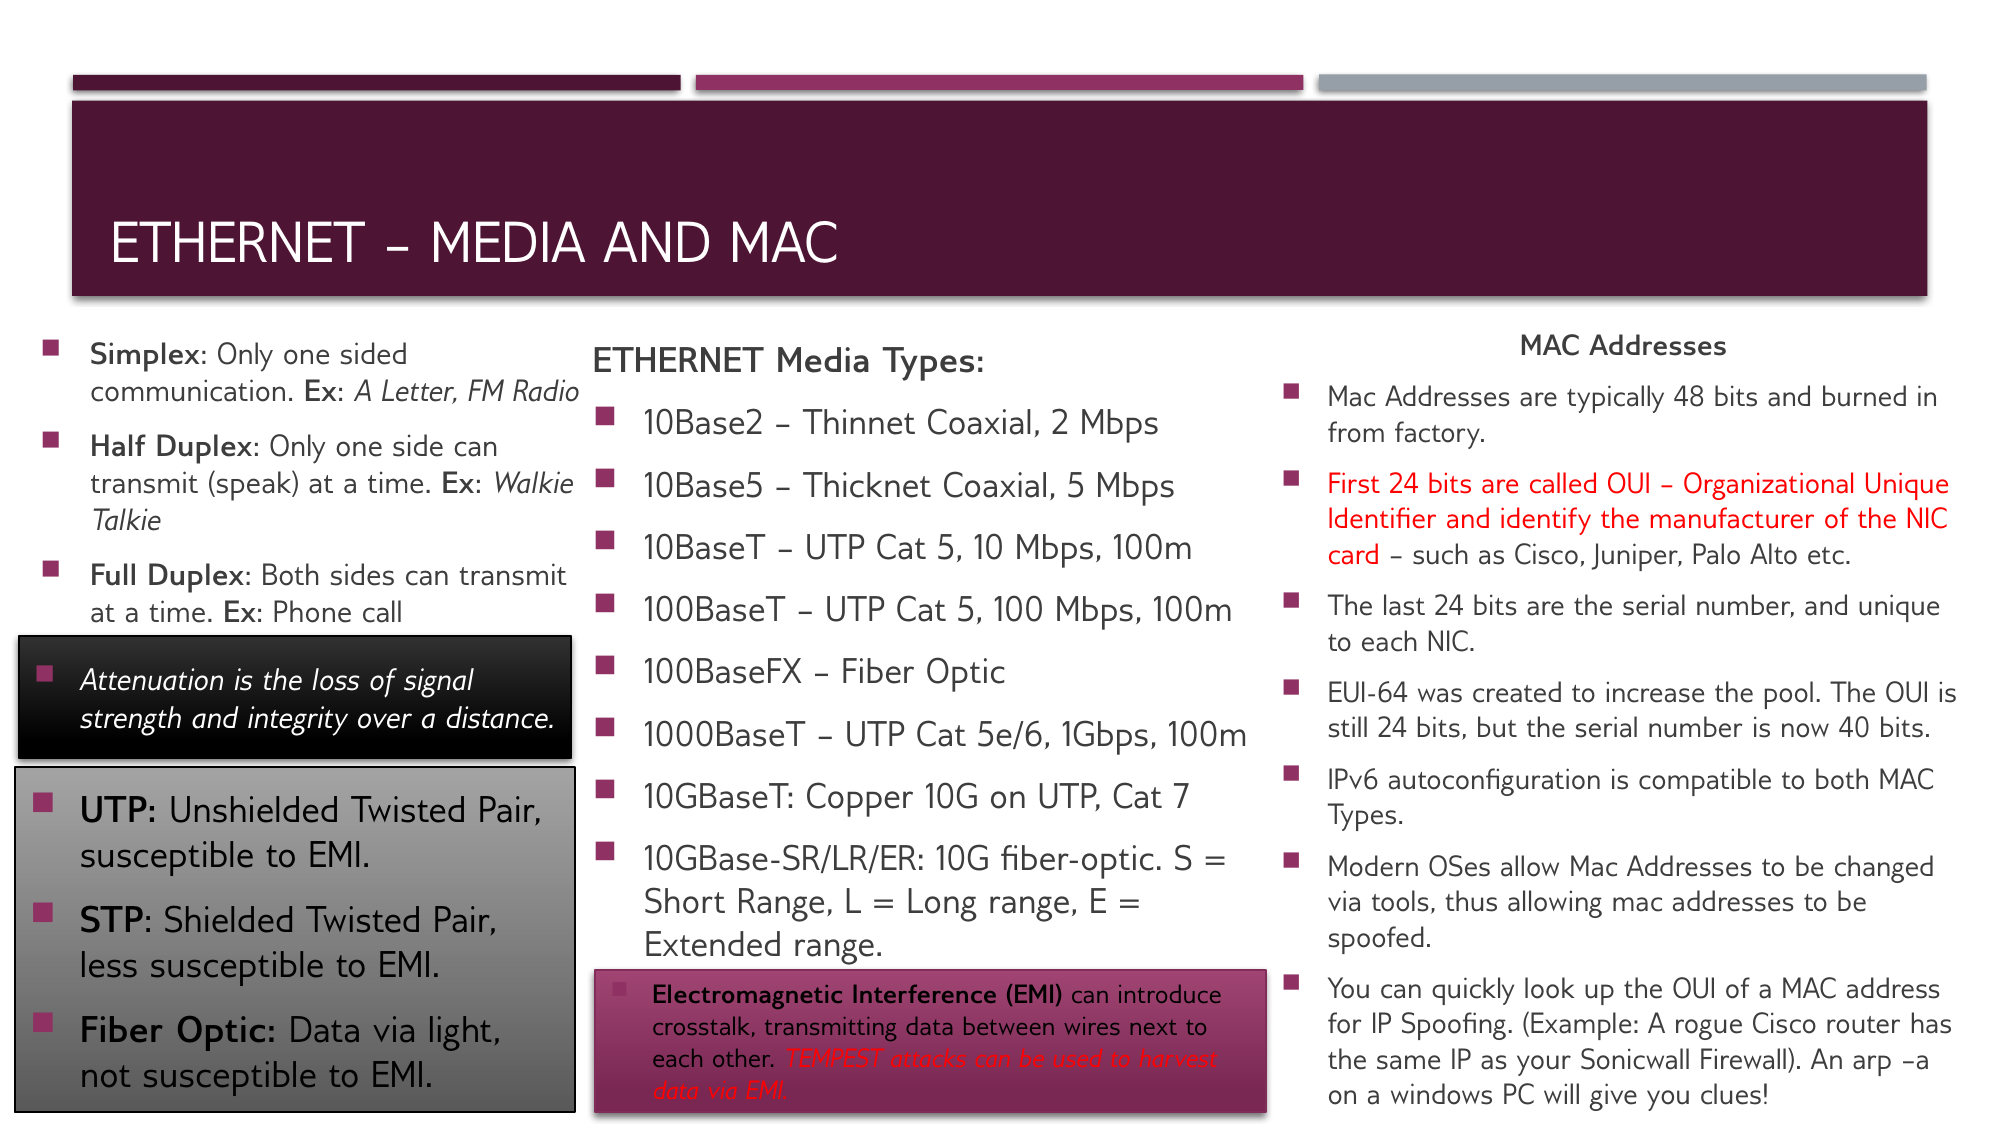

# Ethernet – media and mac
ETHERNET Media Types:
10Base2 – Thinnet Coaxial, 2 Mbps
10Base5 – Thicknet Coaxial, 5 Mbps
10BaseT – UTP Cat 5, 10 Mbps, 100m
100BaseT – UTP Cat 5, 100 Mbps, 100m
100BaseFX – Fiber Optic
1000BaseT – UTP Cat 5e/6, 1Gbps, 100m
10GBaseT: Copper 10G on UTP, Cat 7
10GBase-SR/LR/ER: 10G fiber-optic. S = Short Range, L = Long range, E = Extended range.
MAC Addresses
Mac Addresses are typically 48 bits and burned in from factory.
First 24 bits are called OUI – Organizational Unique Identifier and identify the manufacturer of the NIC card – such as Cisco, Juniper, Palo Alto etc.
The last 24 bits are the serial number, and unique to each NIC.
EUI-64 was created to increase the pool. The OUI is still 24 bits, but the serial number is now 40 bits.
IPv6 autoconfiguration is compatible to both MAC Types.
Modern OSes allow Mac Addresses to be changed via tools, thus allowing mac addresses to be spoofed.
You can quickly look up the OUI of a MAC address for IP Spoofing. (Example: A rogue Cisco router has the same IP as your Sonicwall Firewall). An arp –a on a windows PC will give you clues!
Simplex: Only one sided communication. Ex: A Letter, FM Radio
Half Duplex: Only one side can transmit (speak) at a time. Ex: Walkie Talkie
Full Duplex: Both sides can transmit at a time. Ex: Phone call
Attenuation is the loss of signal strength and integrity over a distance.
UTP: Unshielded Twisted Pair, susceptible to EMI.
STP: Shielded Twisted Pair, less susceptible to EMI.
Fiber Optic: Data via light, not susceptible to EMI.
Electromagnetic Interference (EMI) can introduce crosstalk, transmitting data between wires next to each other. TEMPEST attacks can be used to harvest data via EMI.